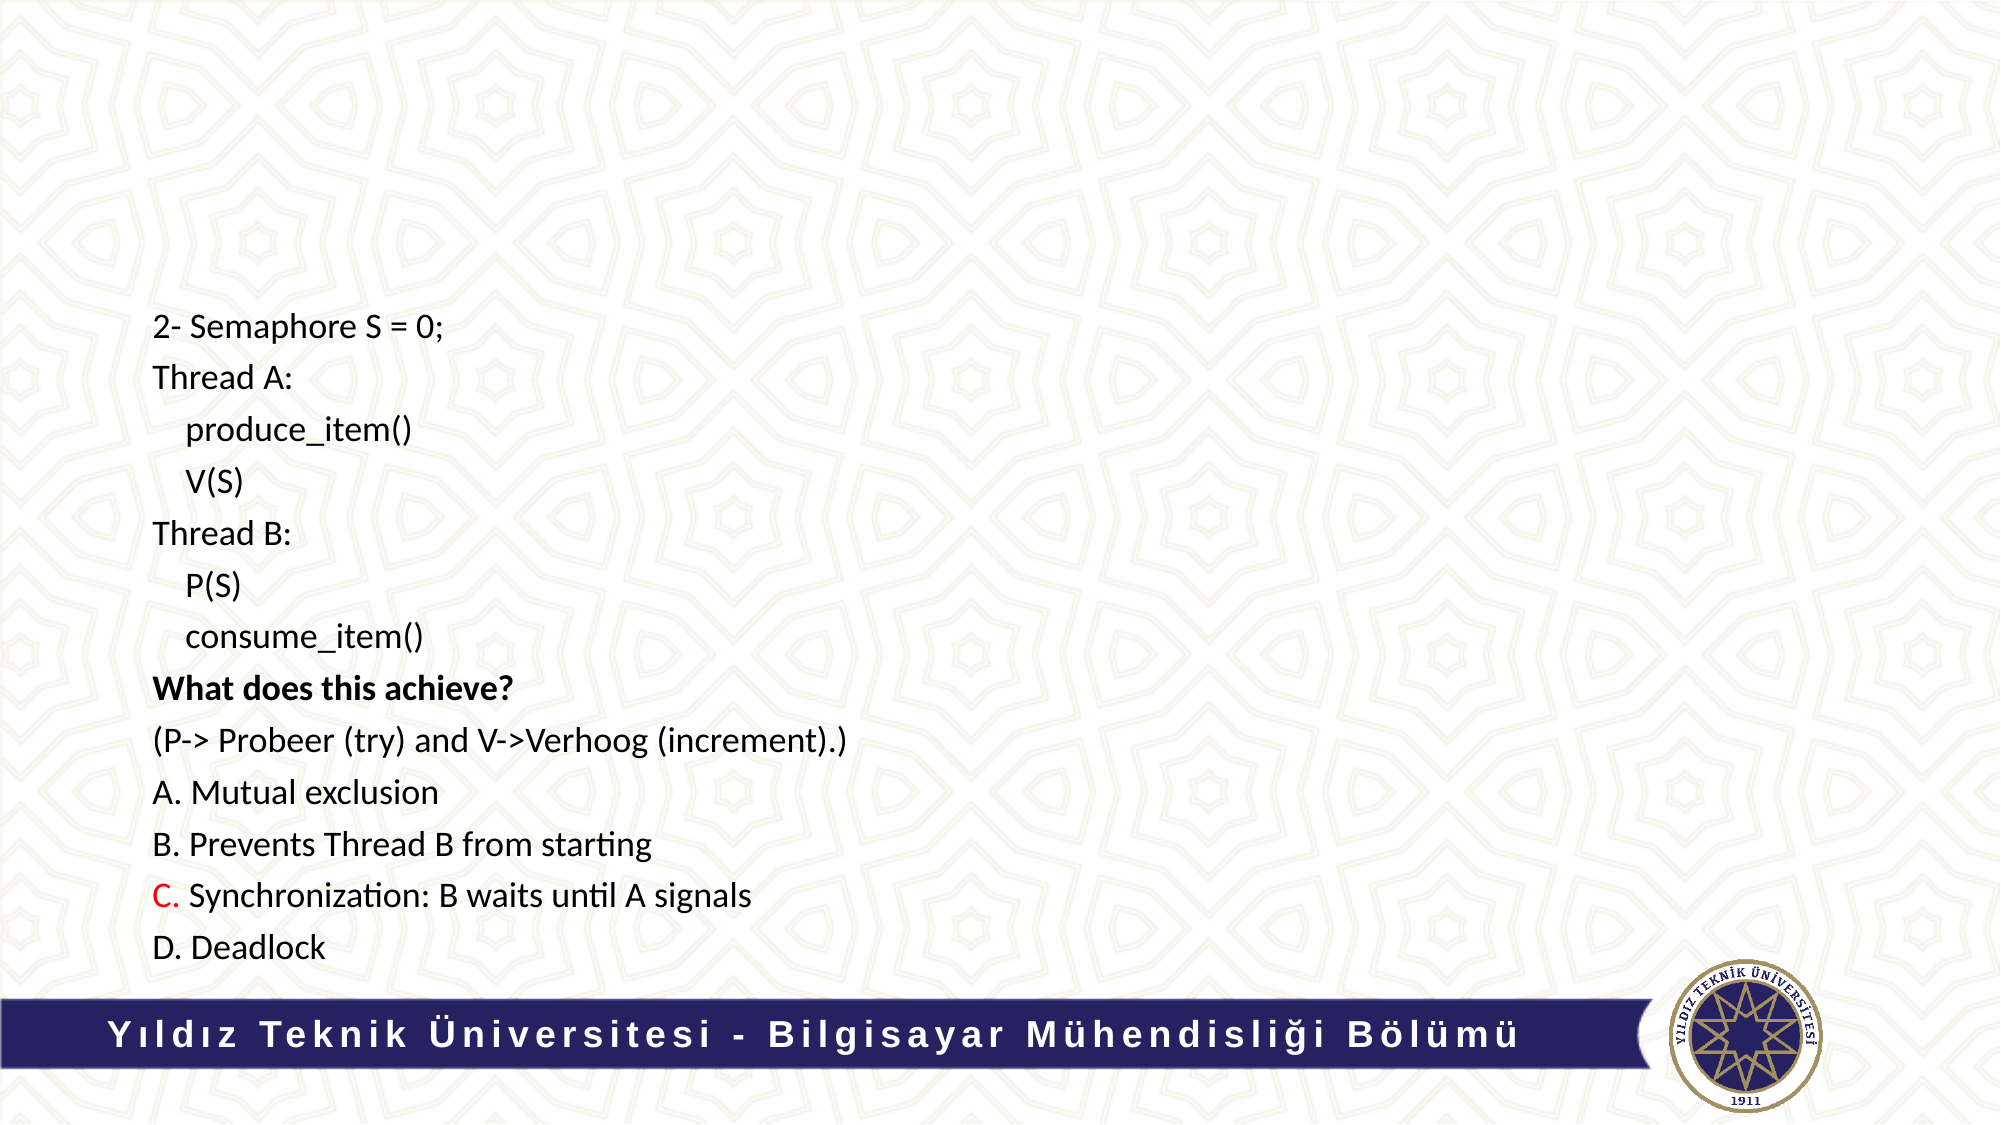

#
2- Semaphore S = 0;
Thread A:
    produce_item()
    V(S)
Thread B:
    P(S)
    consume_item()
What does this achieve?
(P-> Probeer (try) and V->Verhoog (increment).)
A. Mutual exclusion
B. Prevents Thread B from starting
C. Synchronization: B waits until A signals
D. Deadlock

Yıldız Teknik Üniversitesi - Bilgisayar Mühendisliği Bölümü